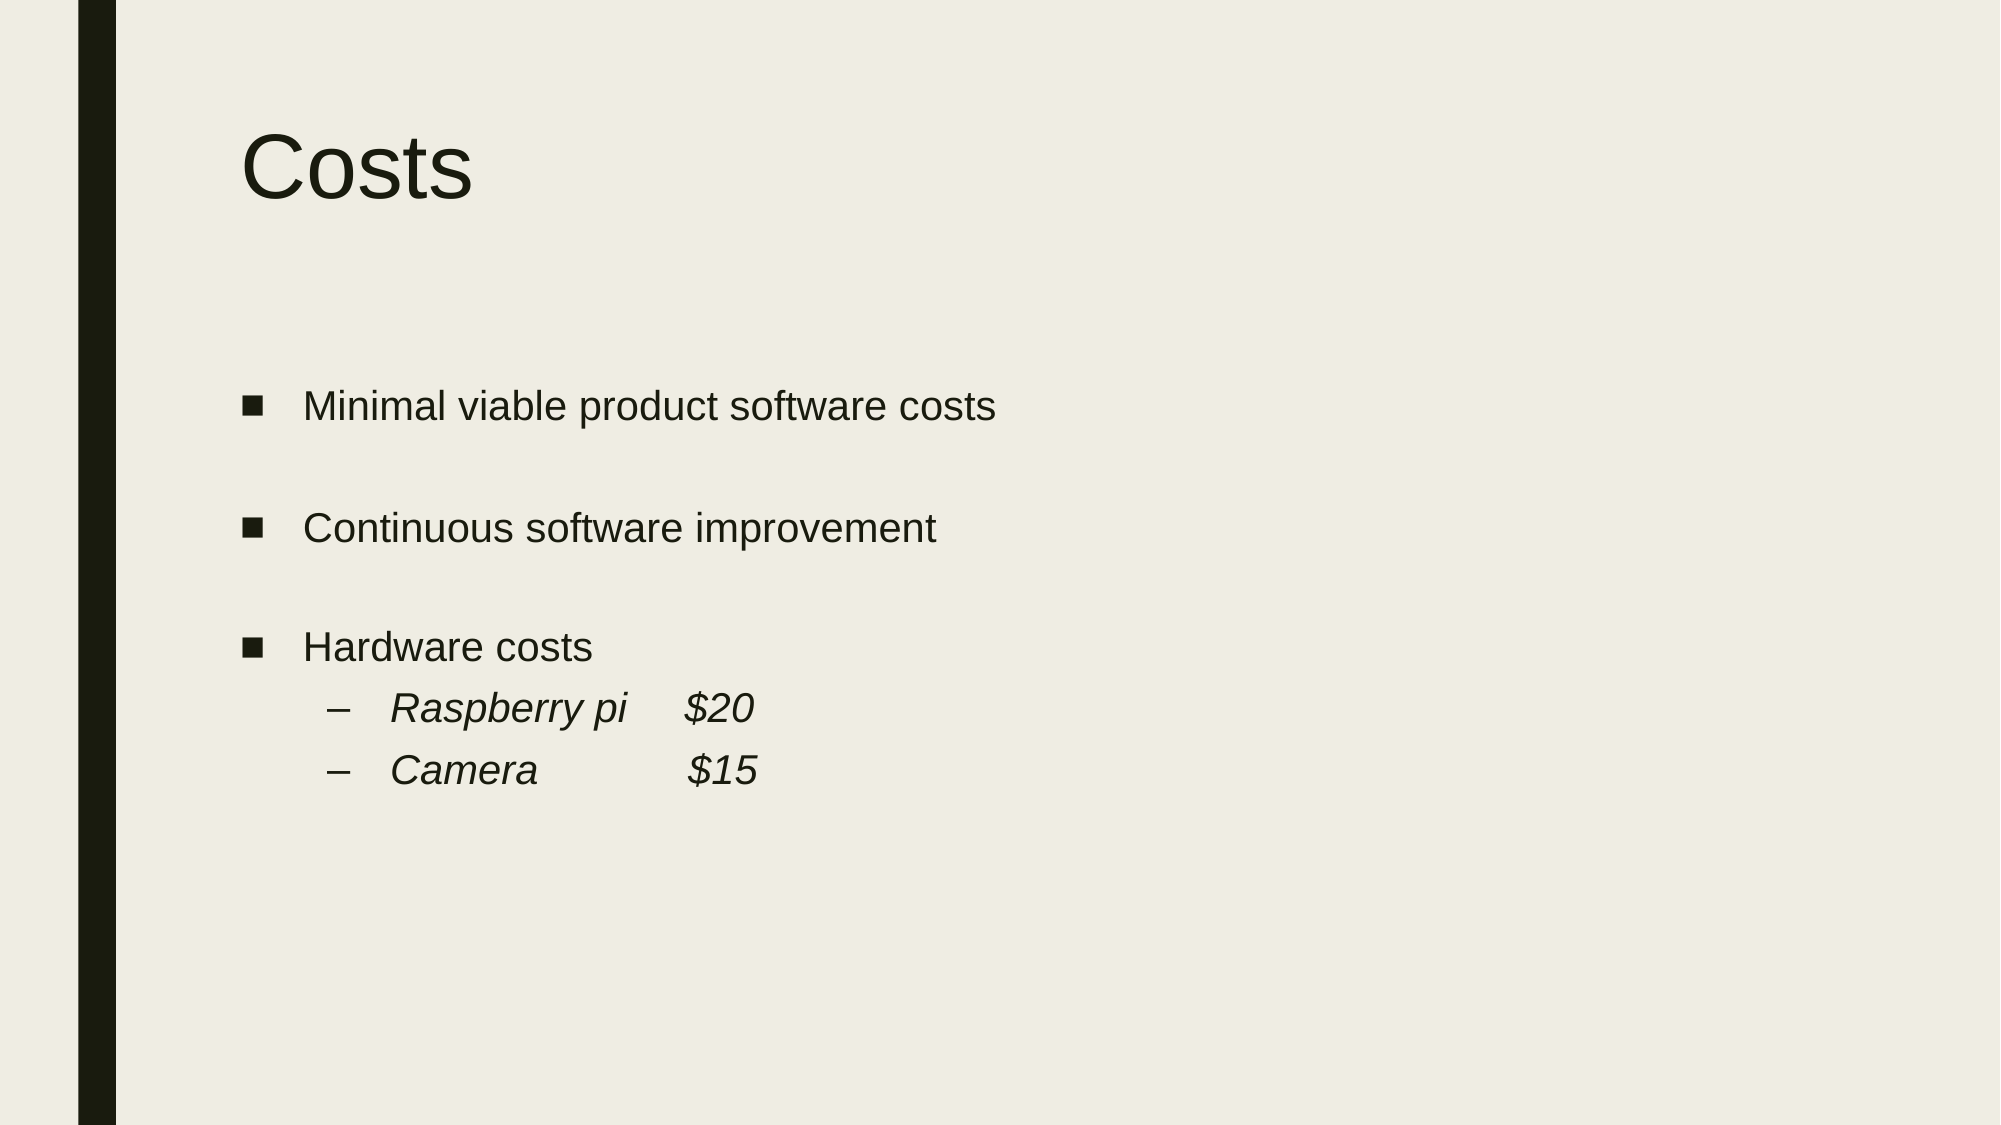

# Costs
Minimal viable product software costs
Continuous software improvement
Hardware costs
Raspberry pi     $20
Camera             $15